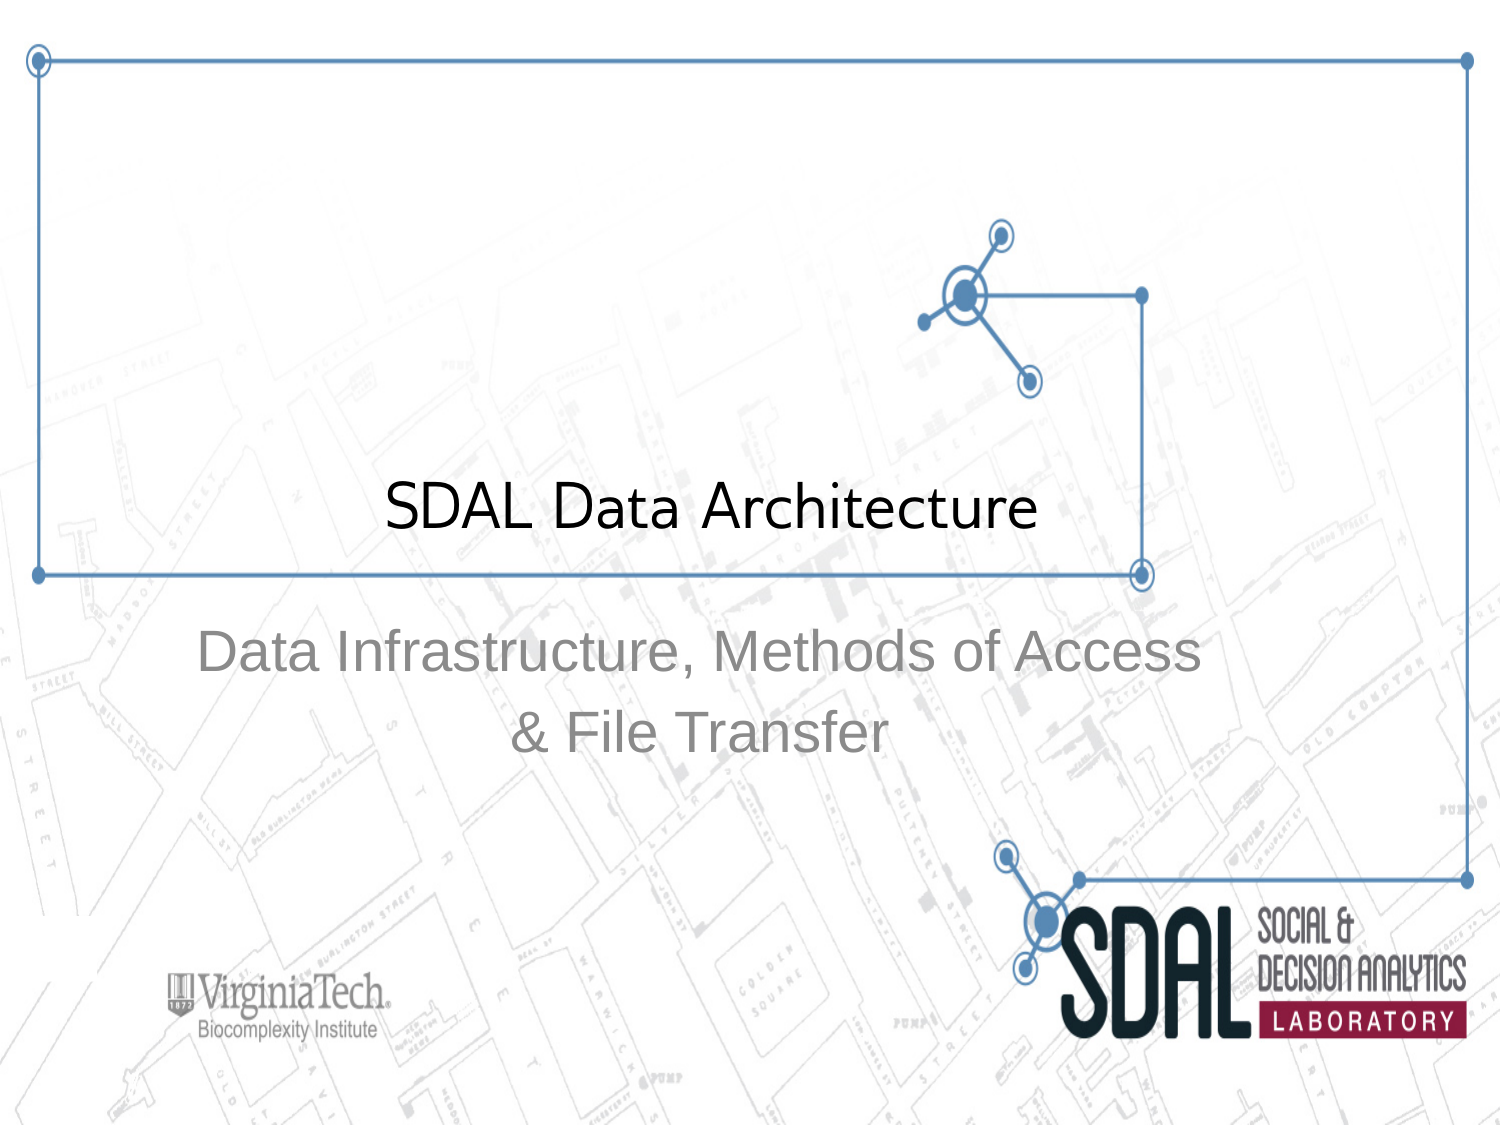

SDAL Data Architecture
#

Data Infrastructure, Methods of Access
& File Transfer